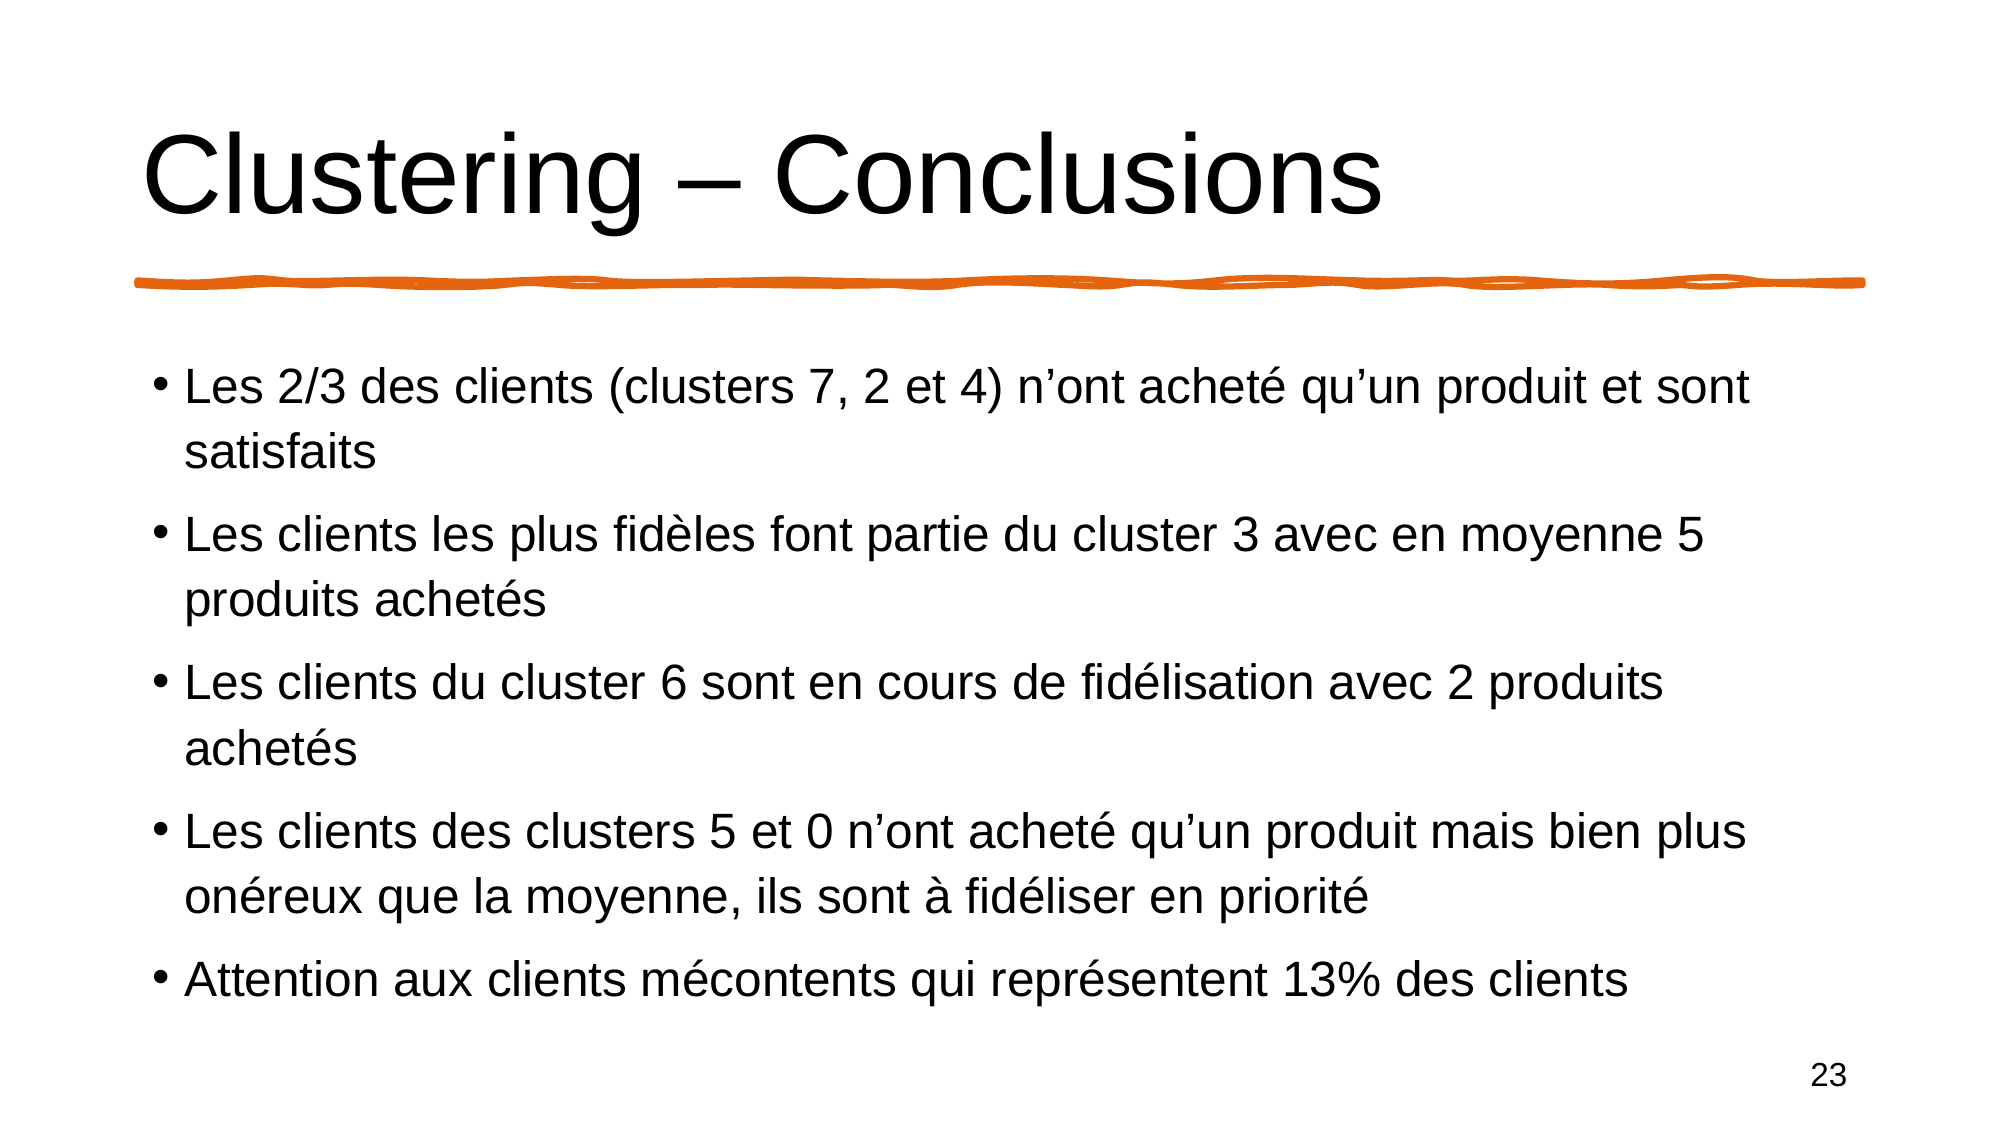

# Clustering – Conclusions
Les 2/3 des clients (clusters 7, 2 et 4) n’ont acheté qu’un produit et sont satisfaits
Les clients les plus fidèles font partie du cluster 3 avec en moyenne 5 produits achetés
Les clients du cluster 6 sont en cours de fidélisation avec 2 produits achetés
Les clients des clusters 5 et 0 n’ont acheté qu’un produit mais bien plus onéreux que la moyenne, ils sont à fidéliser en priorité
Attention aux clients mécontents qui représentent 13% des clients
23